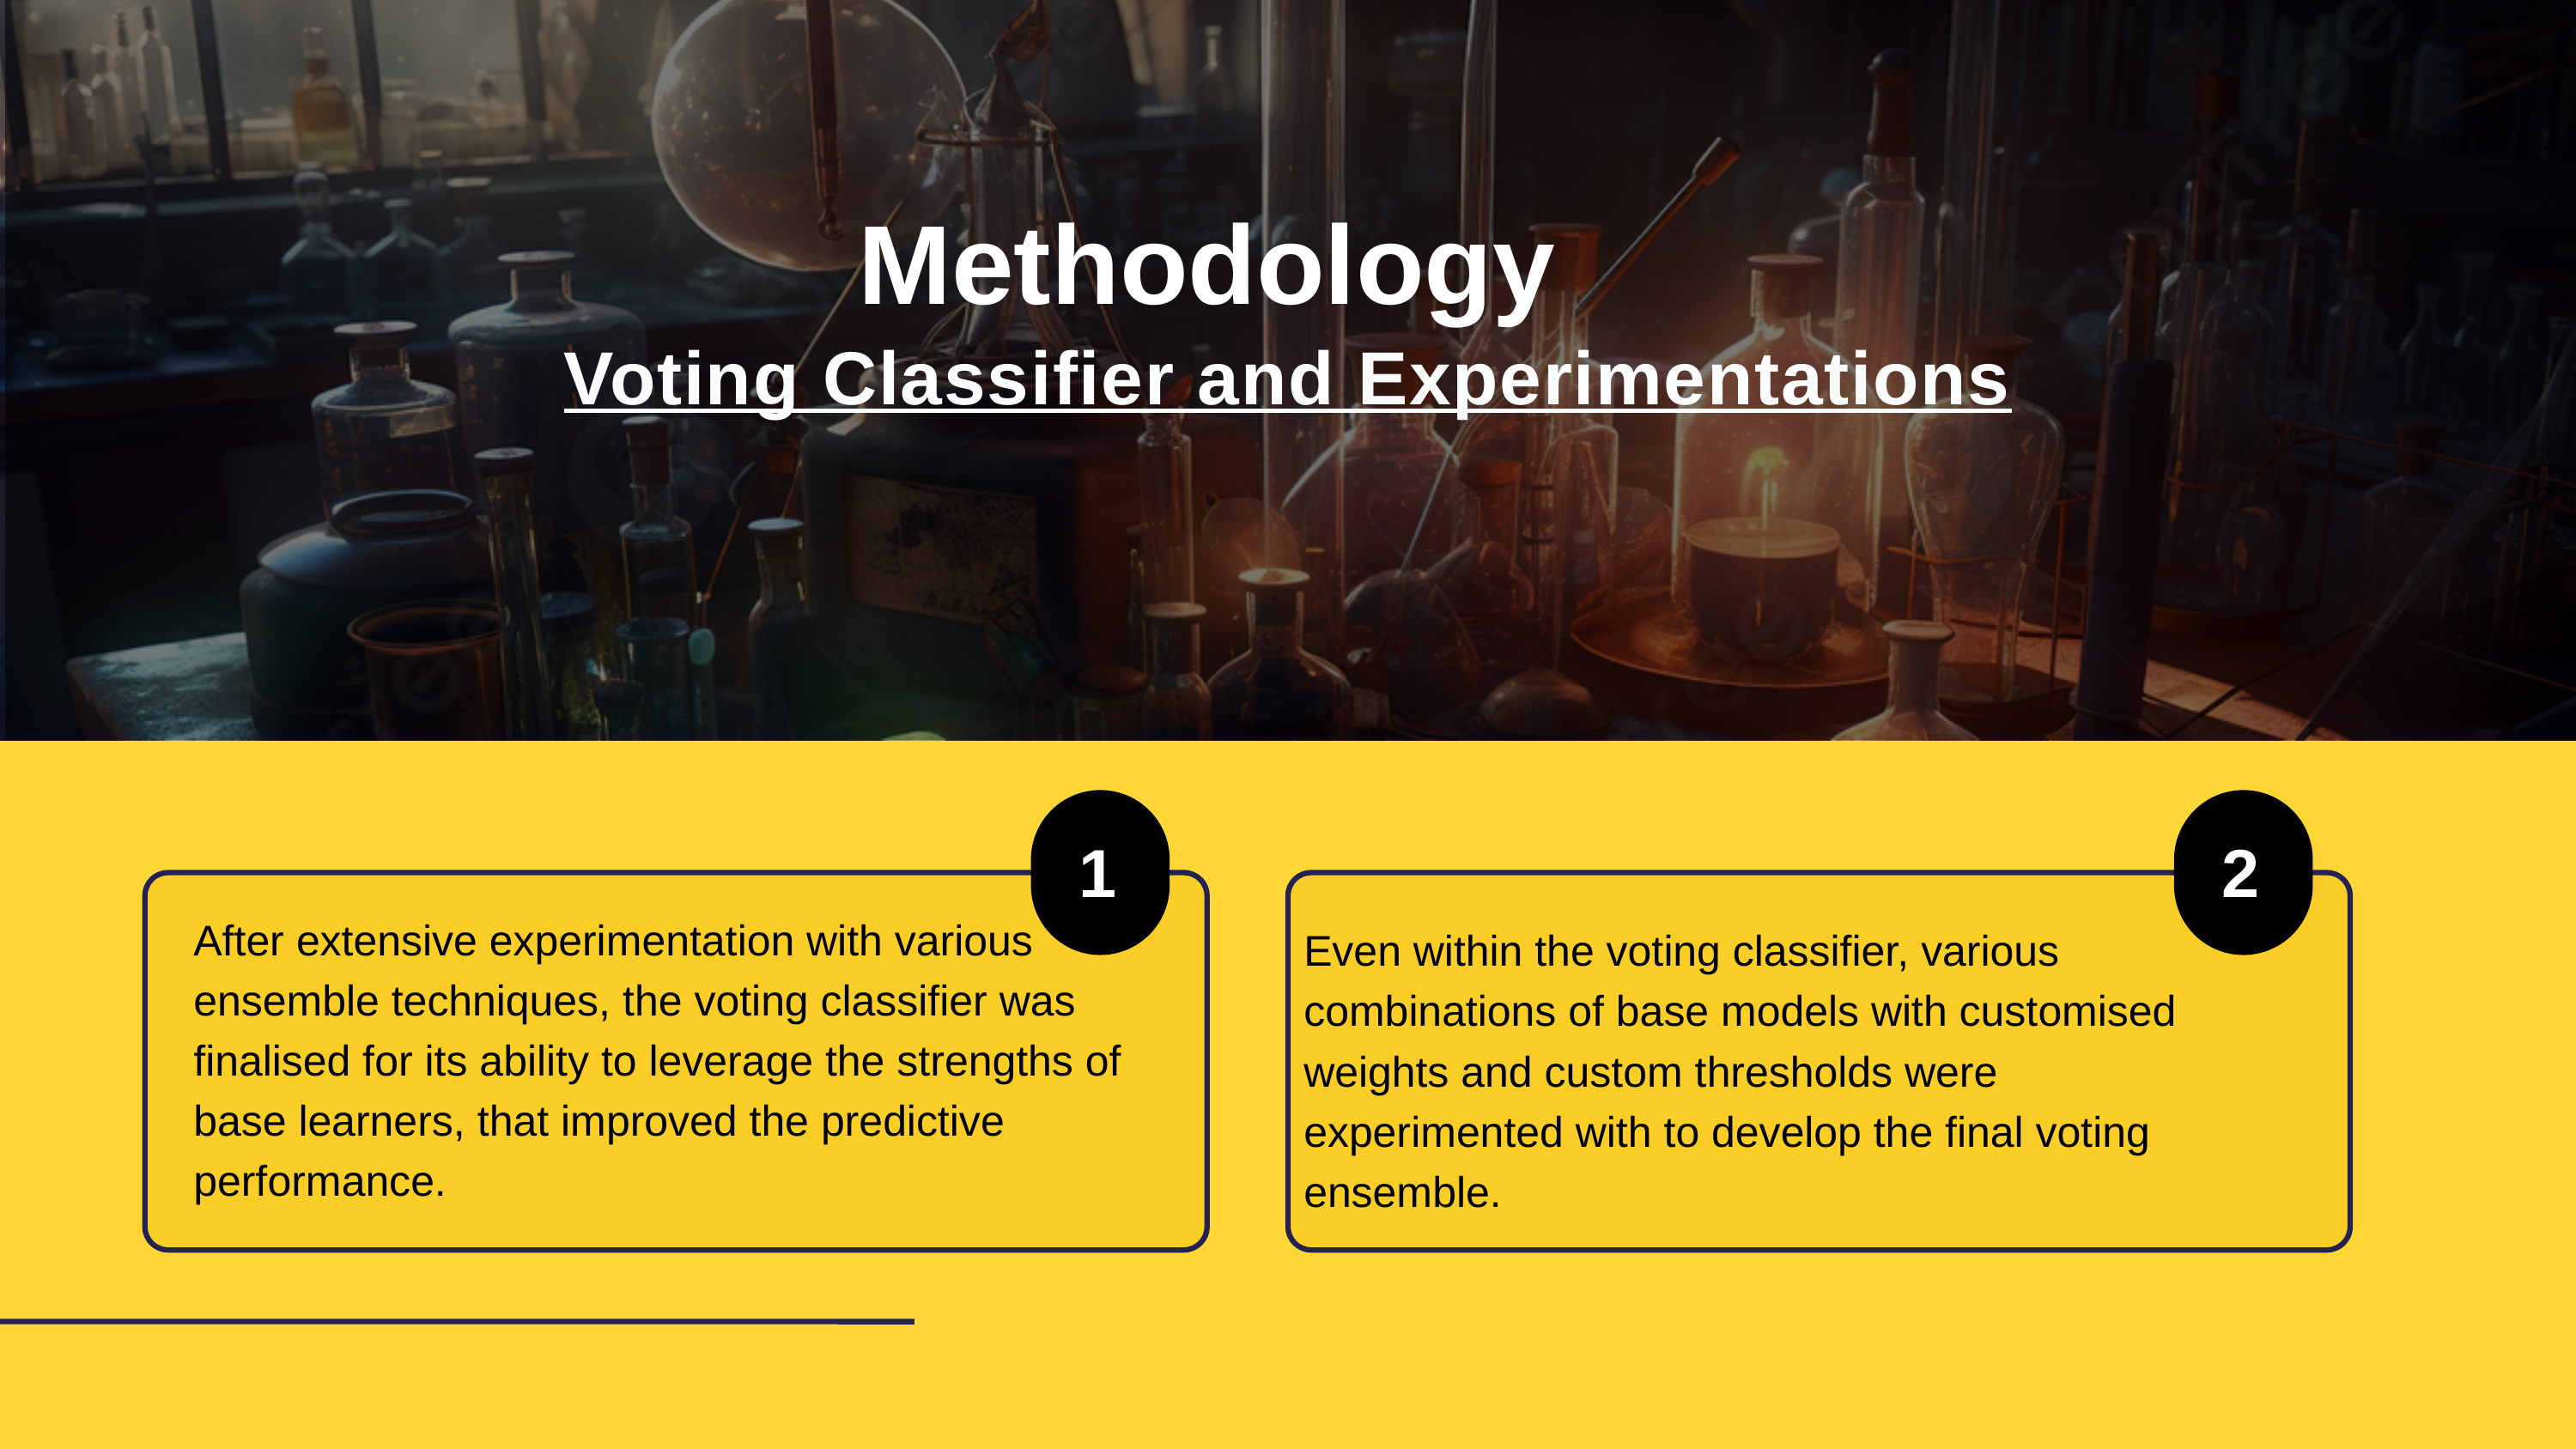

Methodology
Voting Classifier and Experimentations

1
2

After extensive experimentation with various ensemble techniques, the voting classifier was finalised for its ability to leverage the strengths of base learners, that improved the predictive performance.

Even within the voting classifier, various combinations of base models with customised weights and custom thresholds were experimented with to develop the final voting ensemble.